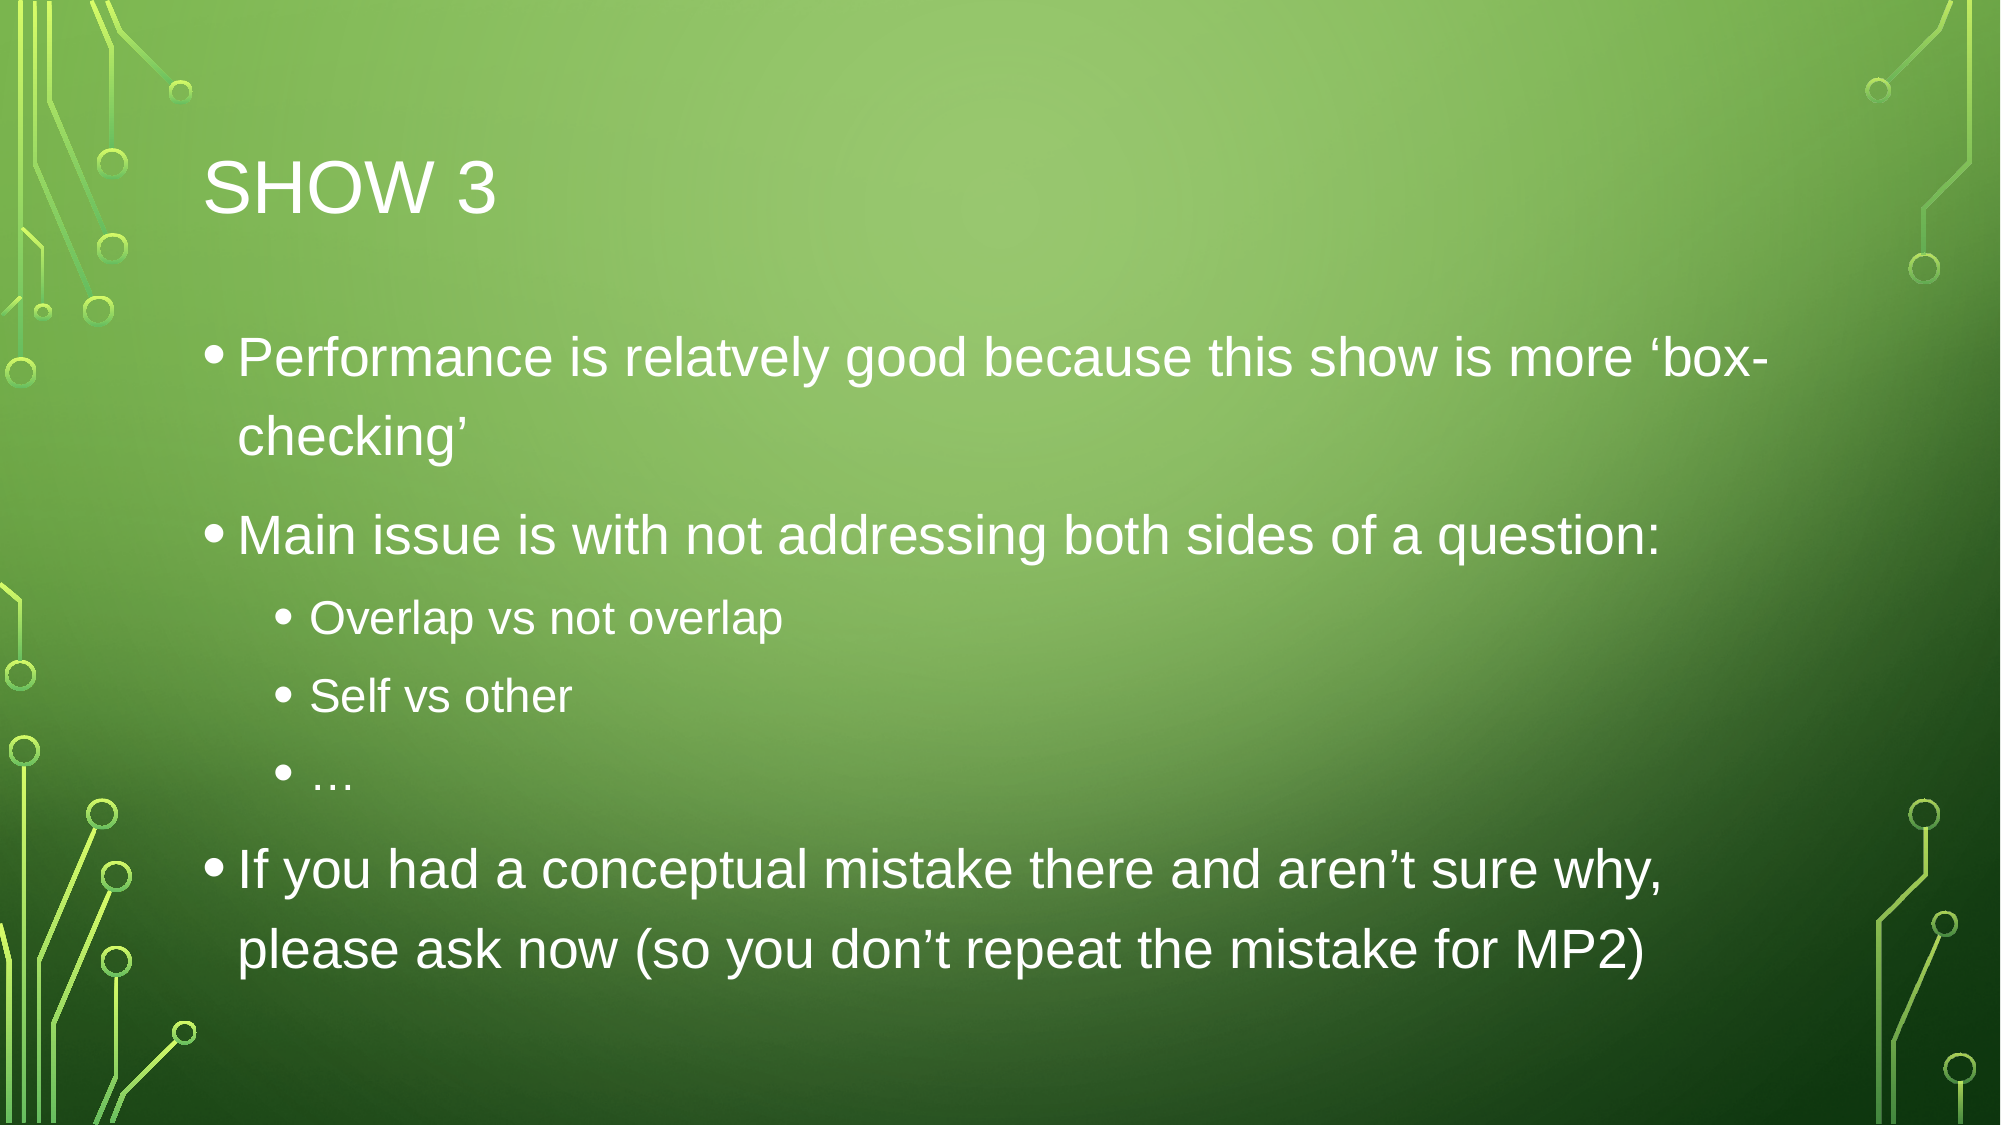

# Show 3
Performance is relatvely good because this show is more ‘box-checking’
Main issue is with not addressing both sides of a question:
Overlap vs not overlap
Self vs other
…
If you had a conceptual mistake there and aren’t sure why, please ask now (so you don’t repeat the mistake for MP2)